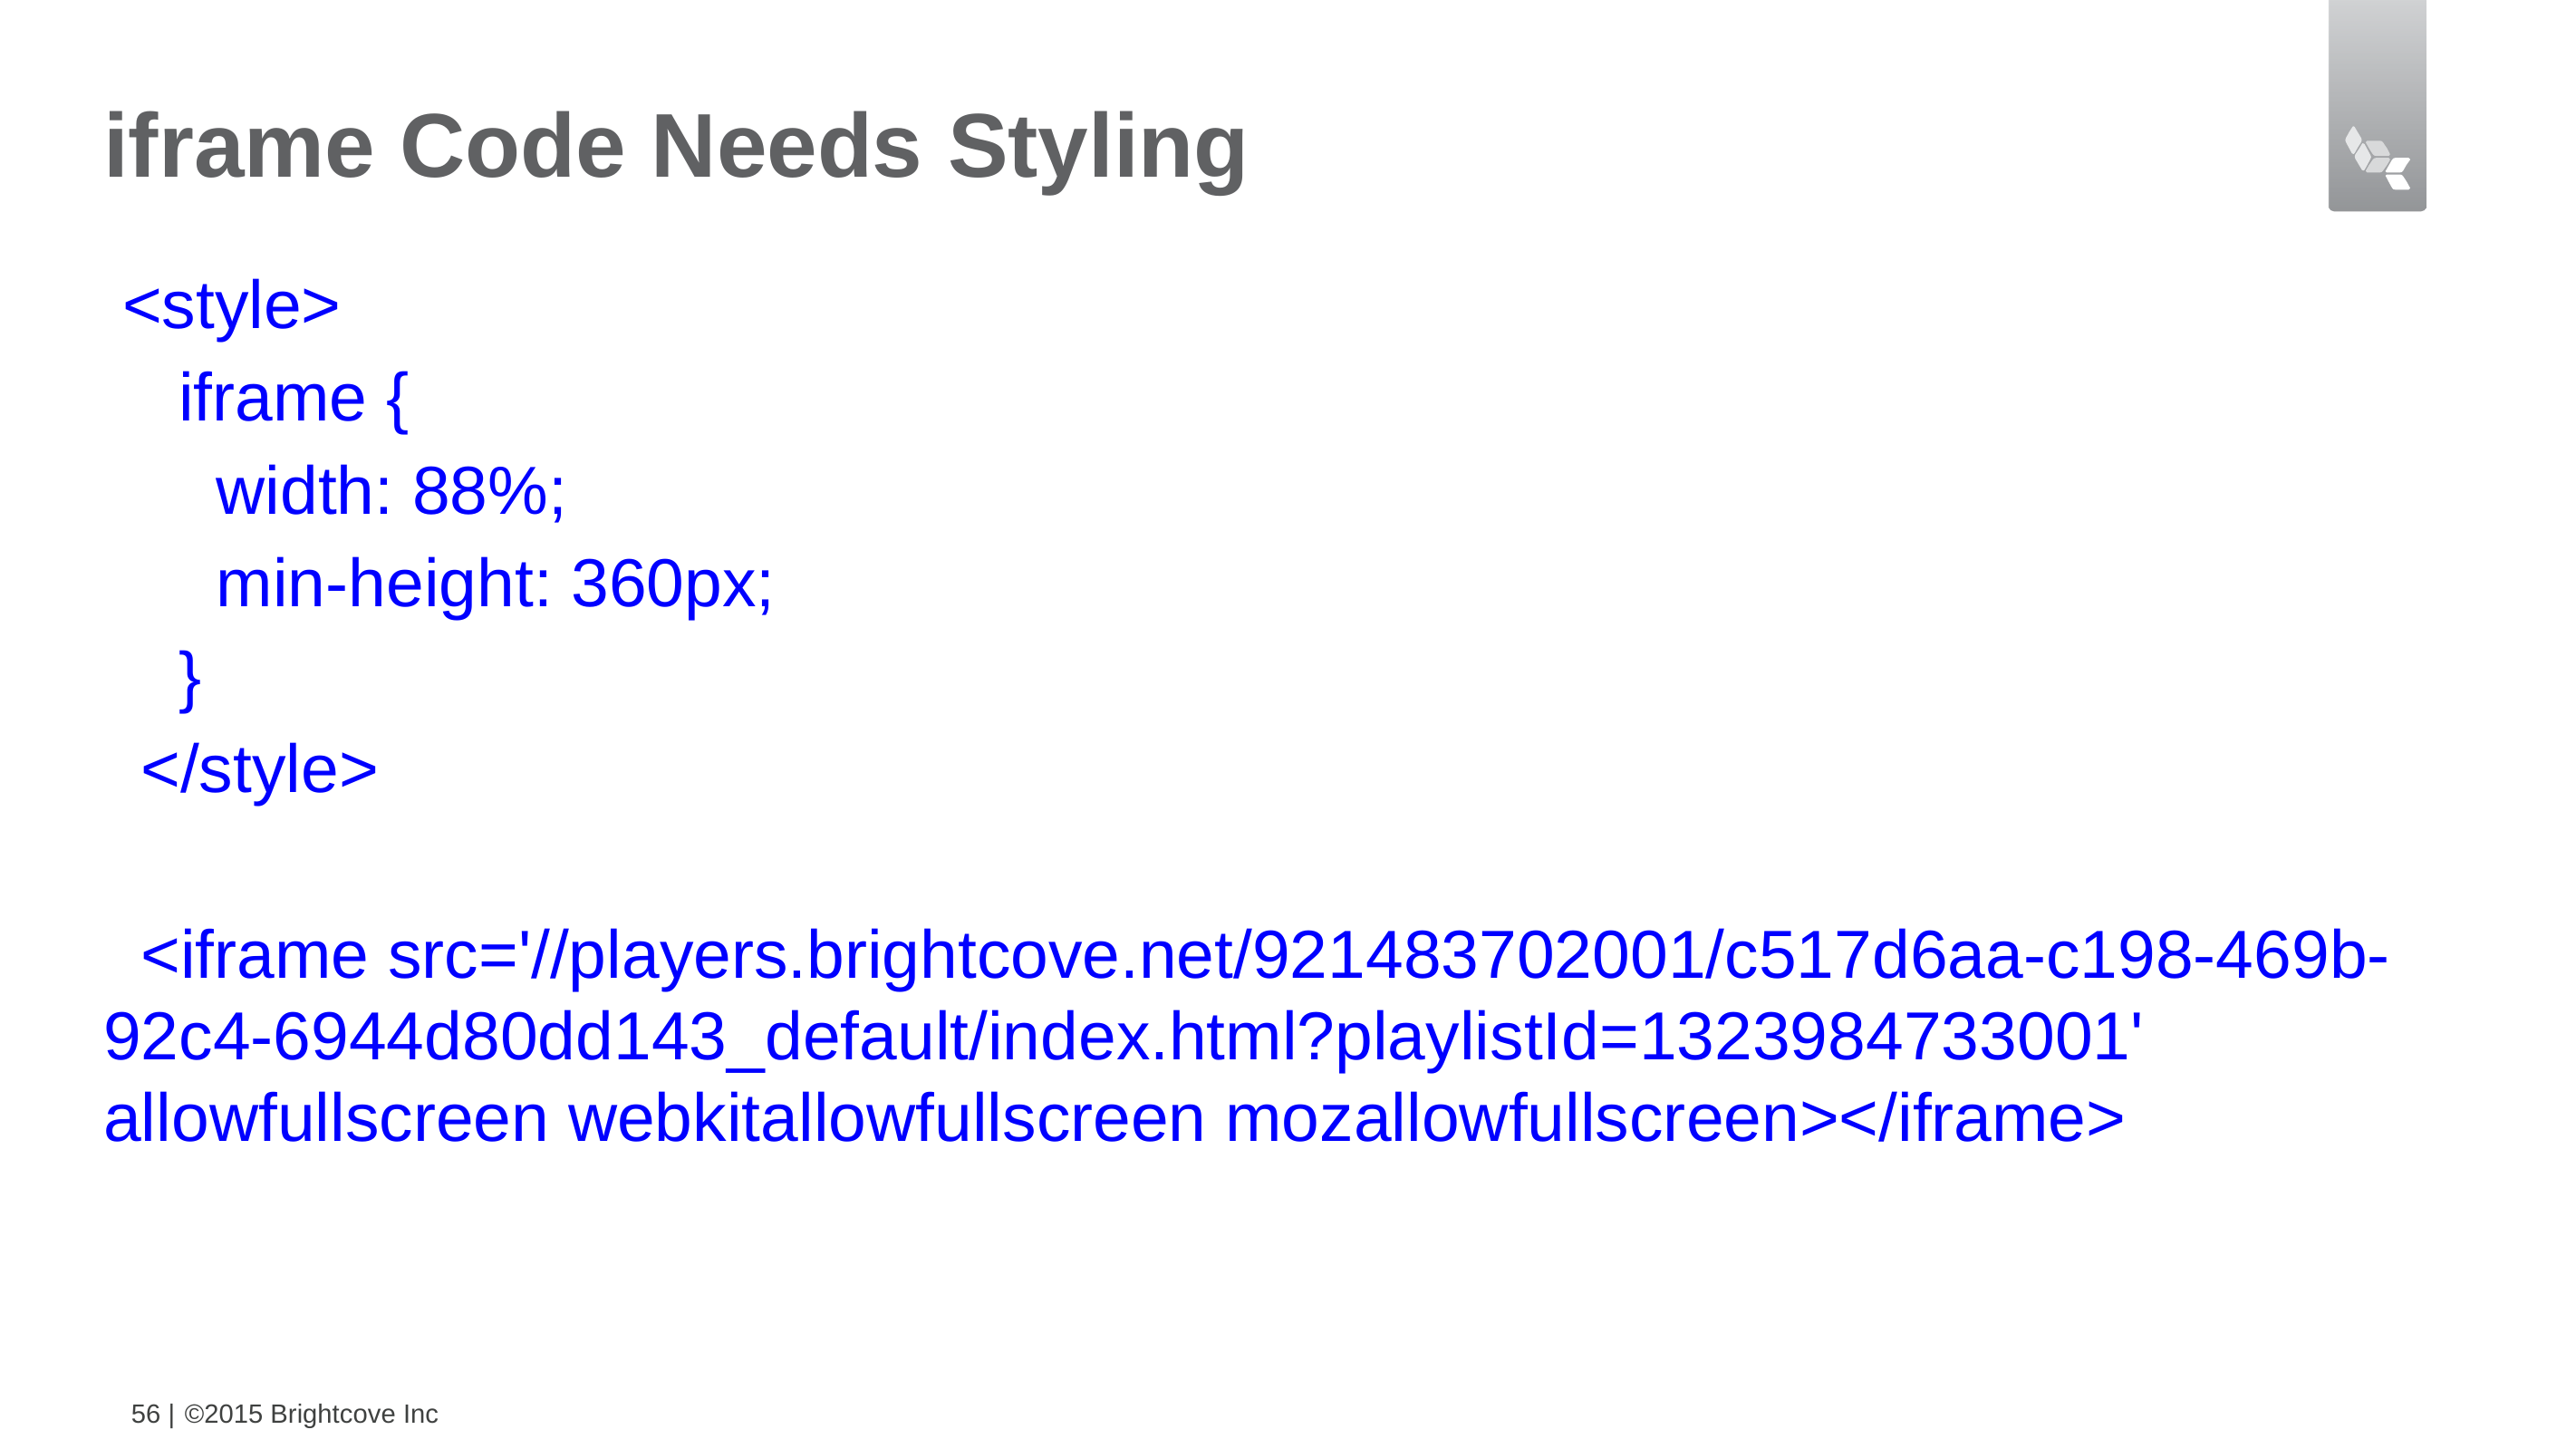

# iframe Code Needs Styling
 <style>
    iframe {
      width: 88%;
      min-height: 360px;
    }
  </style>

  <iframe src='//players.brightcove.net/921483702001/c517d6aa-c198-469b-92c4-6944d80dd143_default/index.html?playlistId=1323984733001' allowfullscreen webkitallowfullscreen mozallowfullscreen></iframe>

56 |
©2015 Brightcove Inc